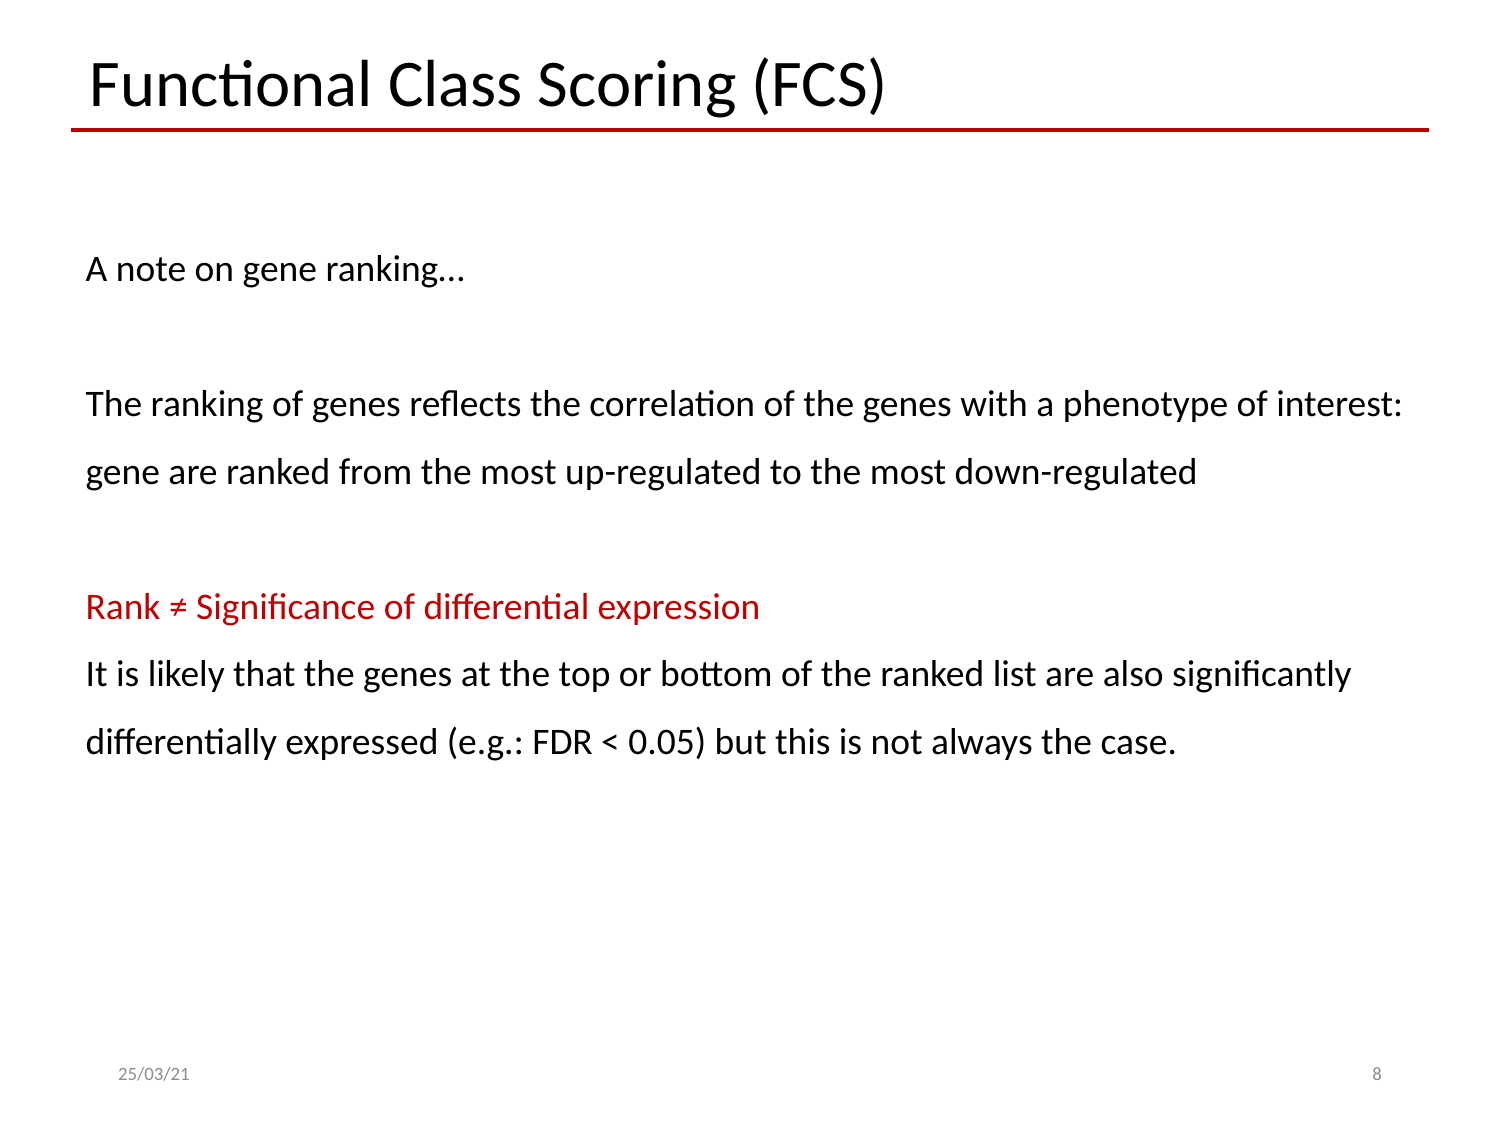

Functional Class Scoring (FCS)
A note on gene ranking…

The ranking of genes reflects the correlation of the genes with a phenotype of interest: gene are ranked from the most up-regulated to the most down-regulated

Rank ≠ Significance of differential expression
It is likely that the genes at the top or bottom of the ranked list are also significantly differentially expressed (e.g.: FDR < 0.05) but this is not always the case.
25/03/21
8